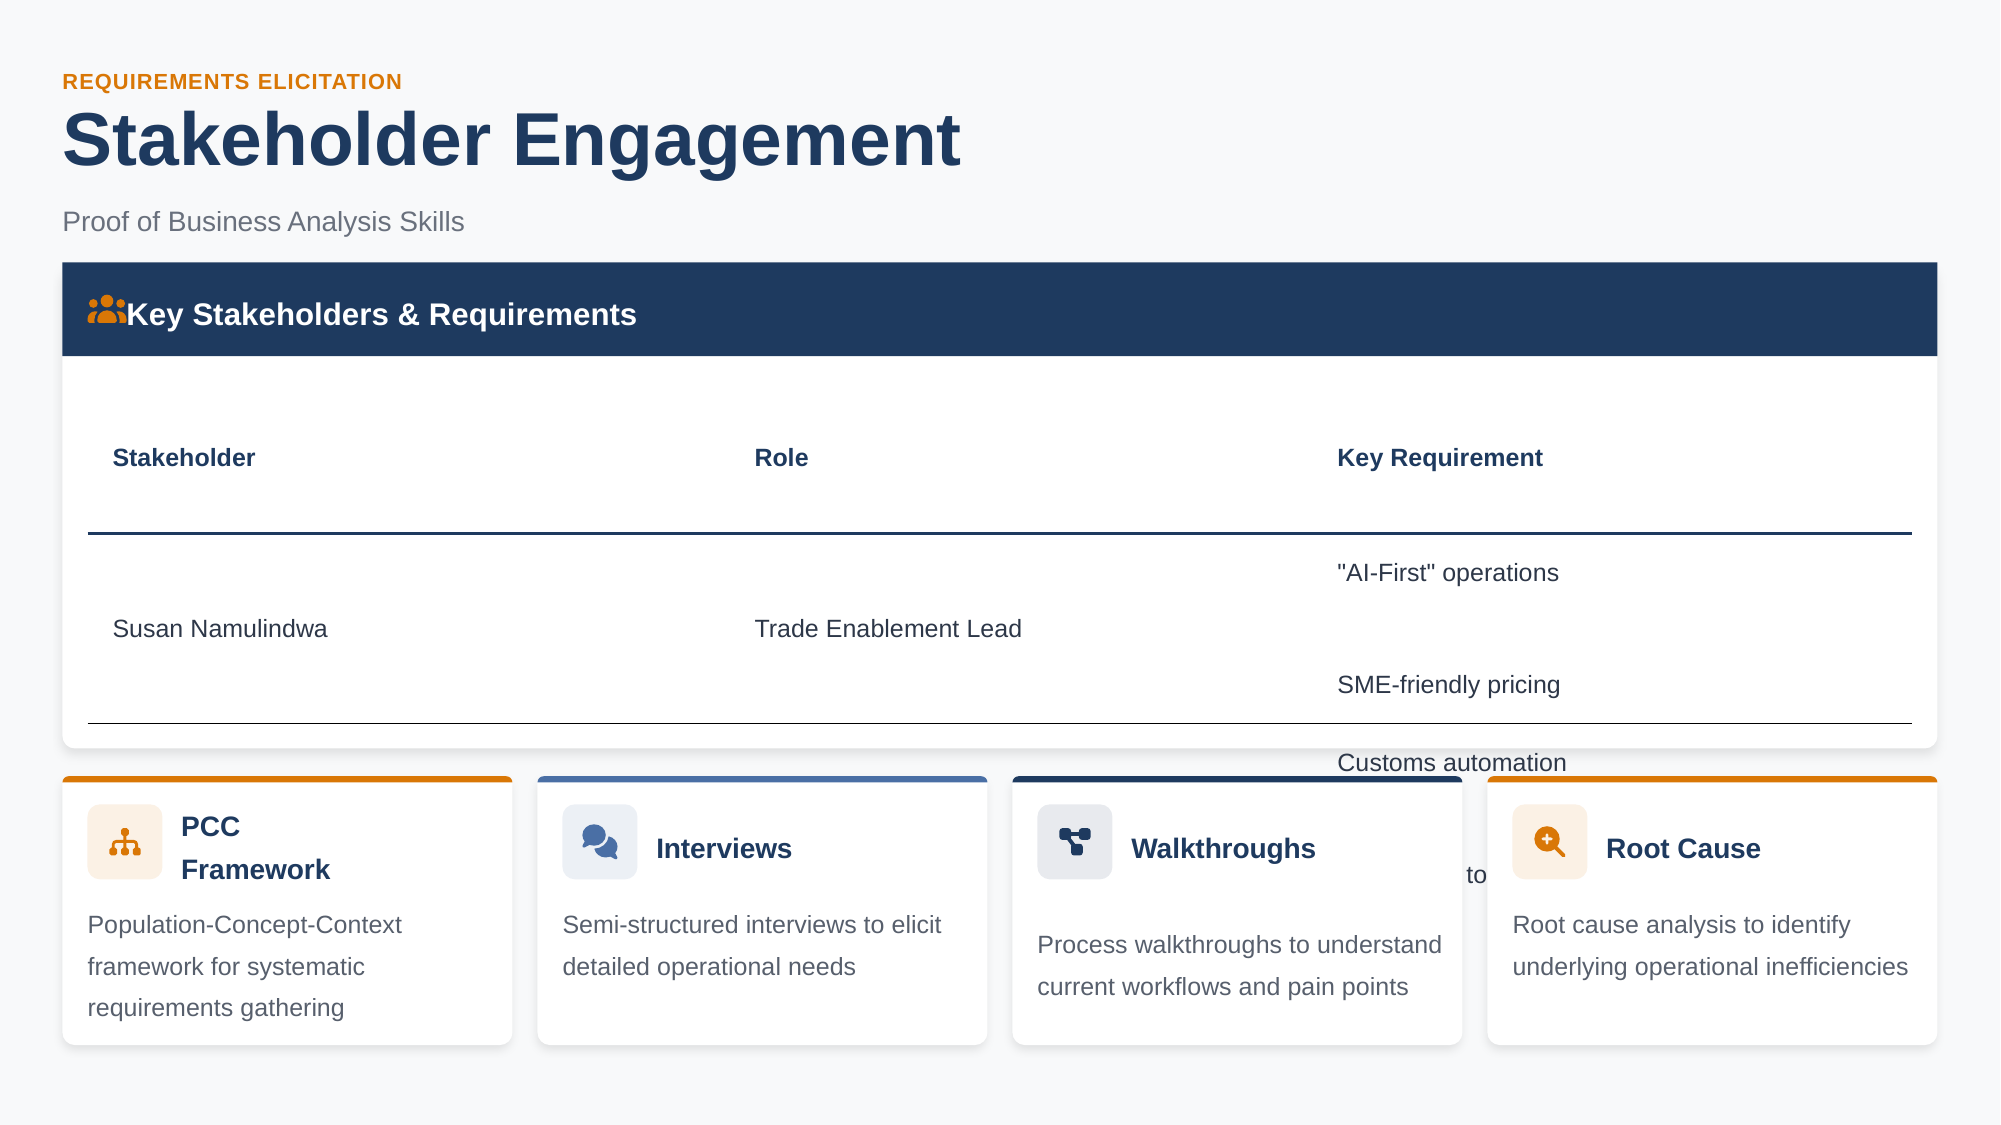

REQUIREMENTS ELICITATION
Stakeholder Engagement
Proof of Business Analysis Skills

Key Stakeholders & Requirements

| Stakeholder | Role | Key Requirement |
| --- | --- | --- |
| Susan Namulindwa | Trade Enablement Lead | "AI-First" operations SME-friendly pricing |
| Victoria Schorr | Operations Lead | Customs automation Mobile-first tools |

PCC Framework
Interviews
Walkthroughs
Root Cause

Population-Concept-Context framework for systematic requirements gathering
Semi-structured interviews to elicit detailed operational needs
Process walkthroughs to understand current workflows and pain points
Root cause analysis to identify underlying operational inefficiencies